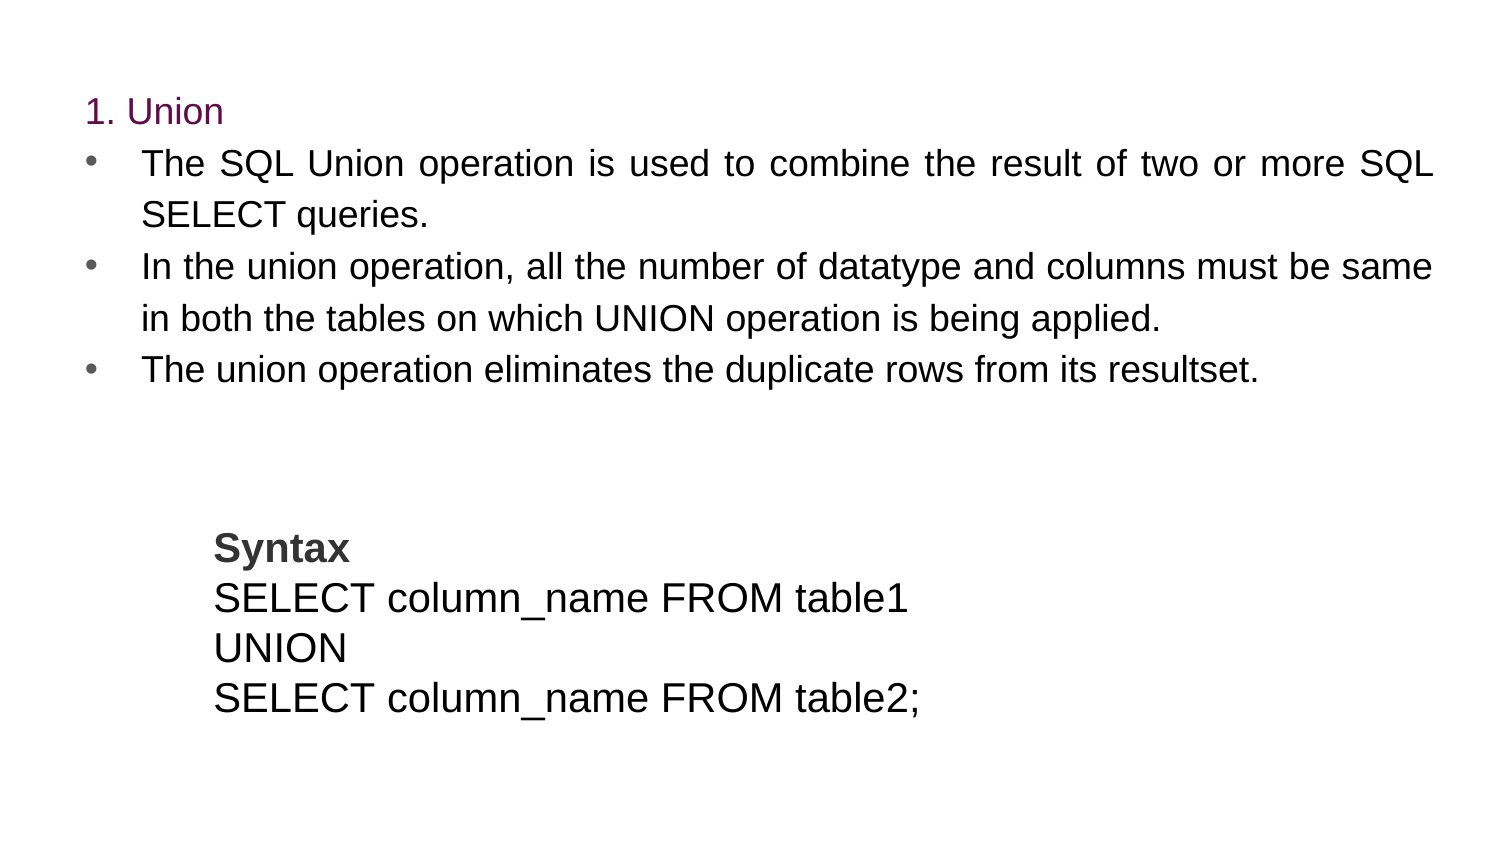

1. Union
The SQL Union operation is used to combine the result of two or more SQL SELECT queries.
In the union operation, all the number of datatype and columns must be same in both the tables on which UNION operation is being applied.
The union operation eliminates the duplicate rows from its resultset.

Syntax
SELECT column_name FROM table1
UNION
SELECT column_name FROM table2;